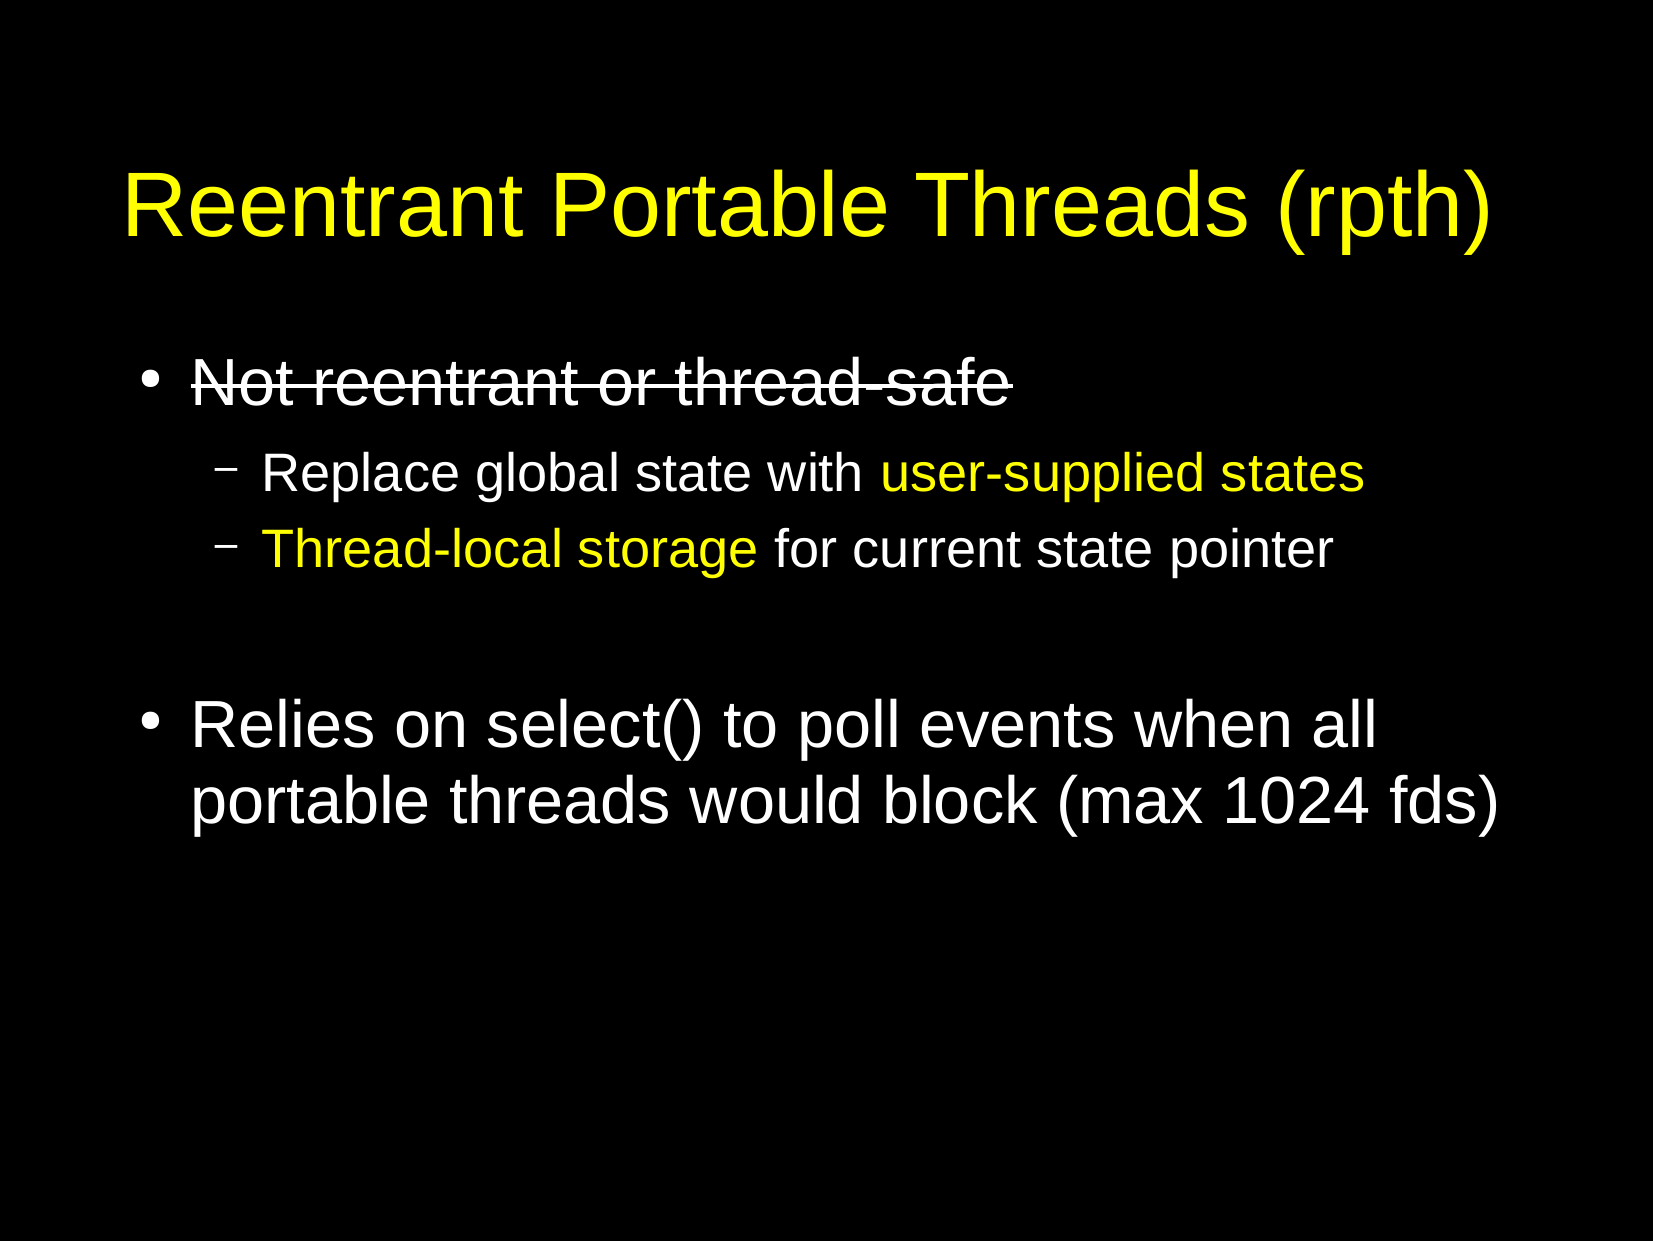

# Reentrant Portable Threads (rpth)
Not reentrant or thread-safe
Replace global state with user-supplied states
Thread-local storage for current state pointer

Relies on select() to poll events when all portable threads would block (max 1024 fds)